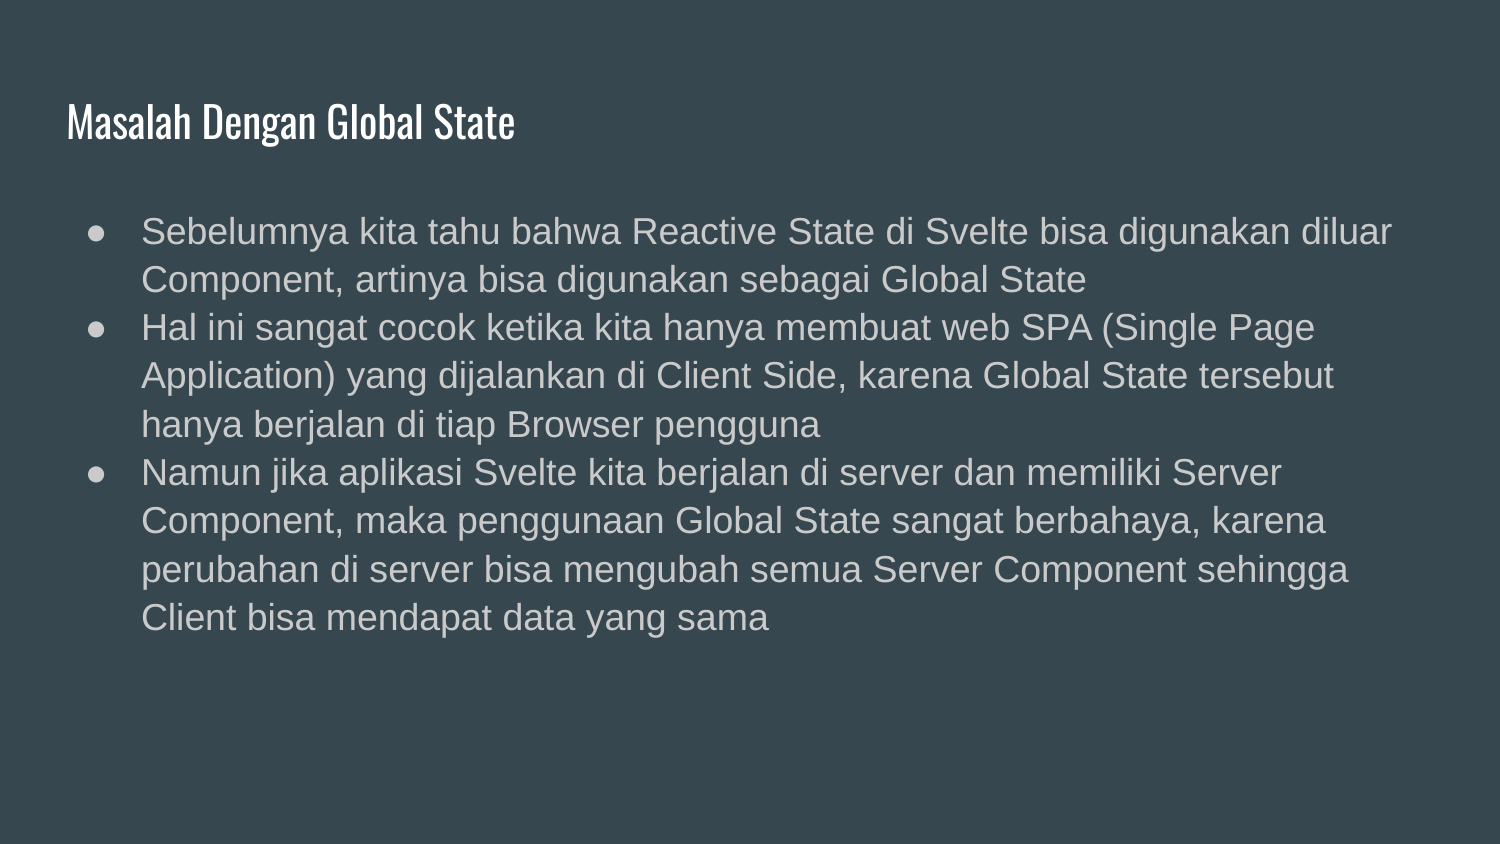

# Masalah Dengan Global State
Sebelumnya kita tahu bahwa Reactive State di Svelte bisa digunakan diluar Component, artinya bisa digunakan sebagai Global State
Hal ini sangat cocok ketika kita hanya membuat web SPA (Single Page Application) yang dijalankan di Client Side, karena Global State tersebut hanya berjalan di tiap Browser pengguna
Namun jika aplikasi Svelte kita berjalan di server dan memiliki Server Component, maka penggunaan Global State sangat berbahaya, karena perubahan di server bisa mengubah semua Server Component sehingga Client bisa mendapat data yang sama